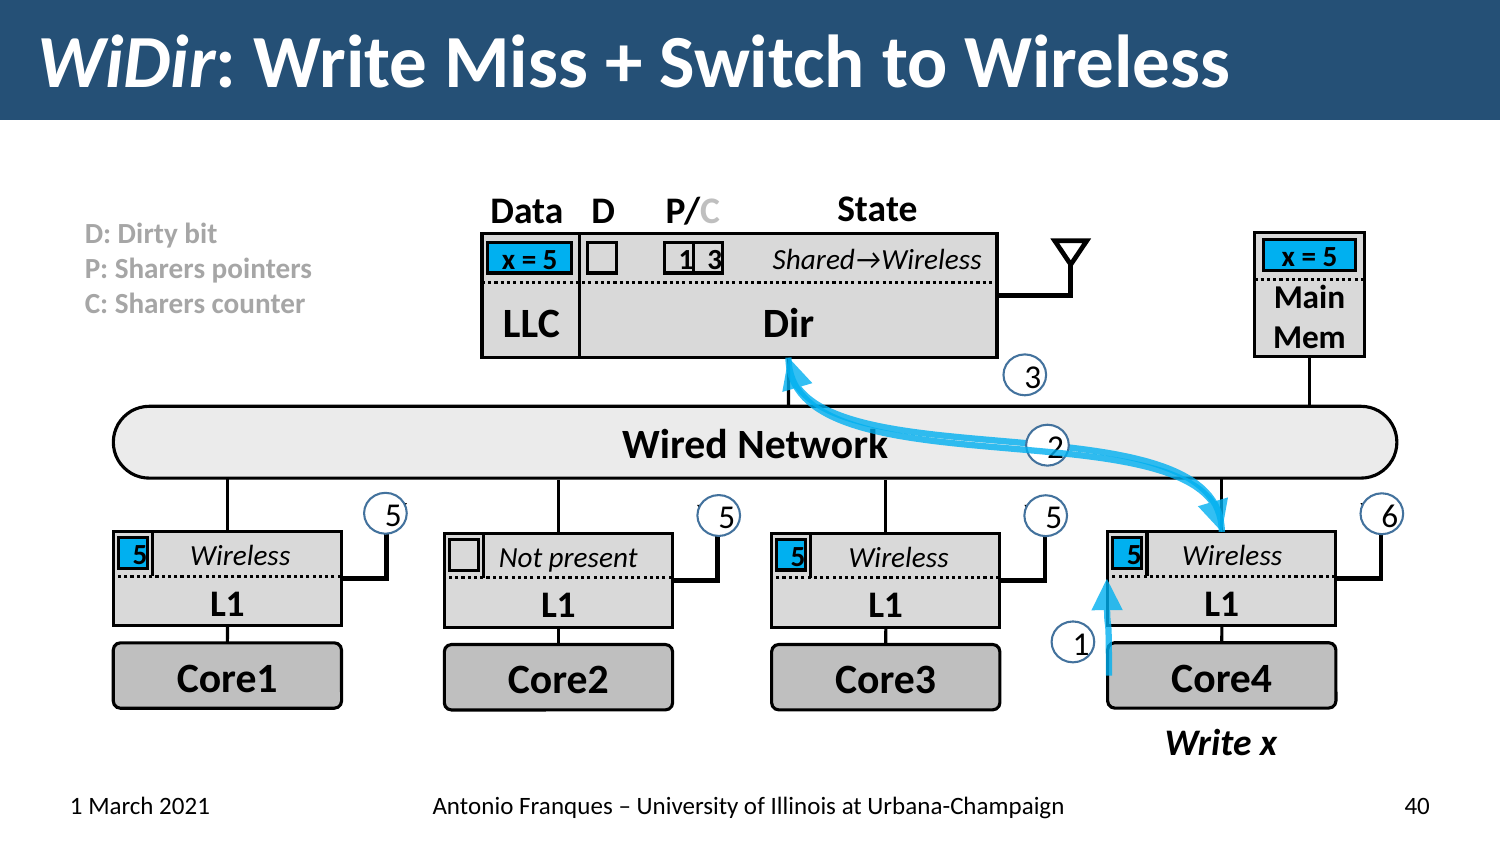

# WiDir: Write Miss + Switch to Wireless
State
P/C
Data
D
D: Dirty bit
P: Sharers pointers
C: Sharers counter
Shared→Wireless

Main Mem

LLC

Dir
x = 5

x = 5
1
3

3
Wired Network
2
5
6
5
5

 Wireless

L1
    Wireless

L1
    Wireless

L1
   Not present

L1
5
5
5

1
Core4
Core1
Core3
Core2
Write x
1 March 2021
Antonio Franques – University of Illinois at Urbana-Champaign
40